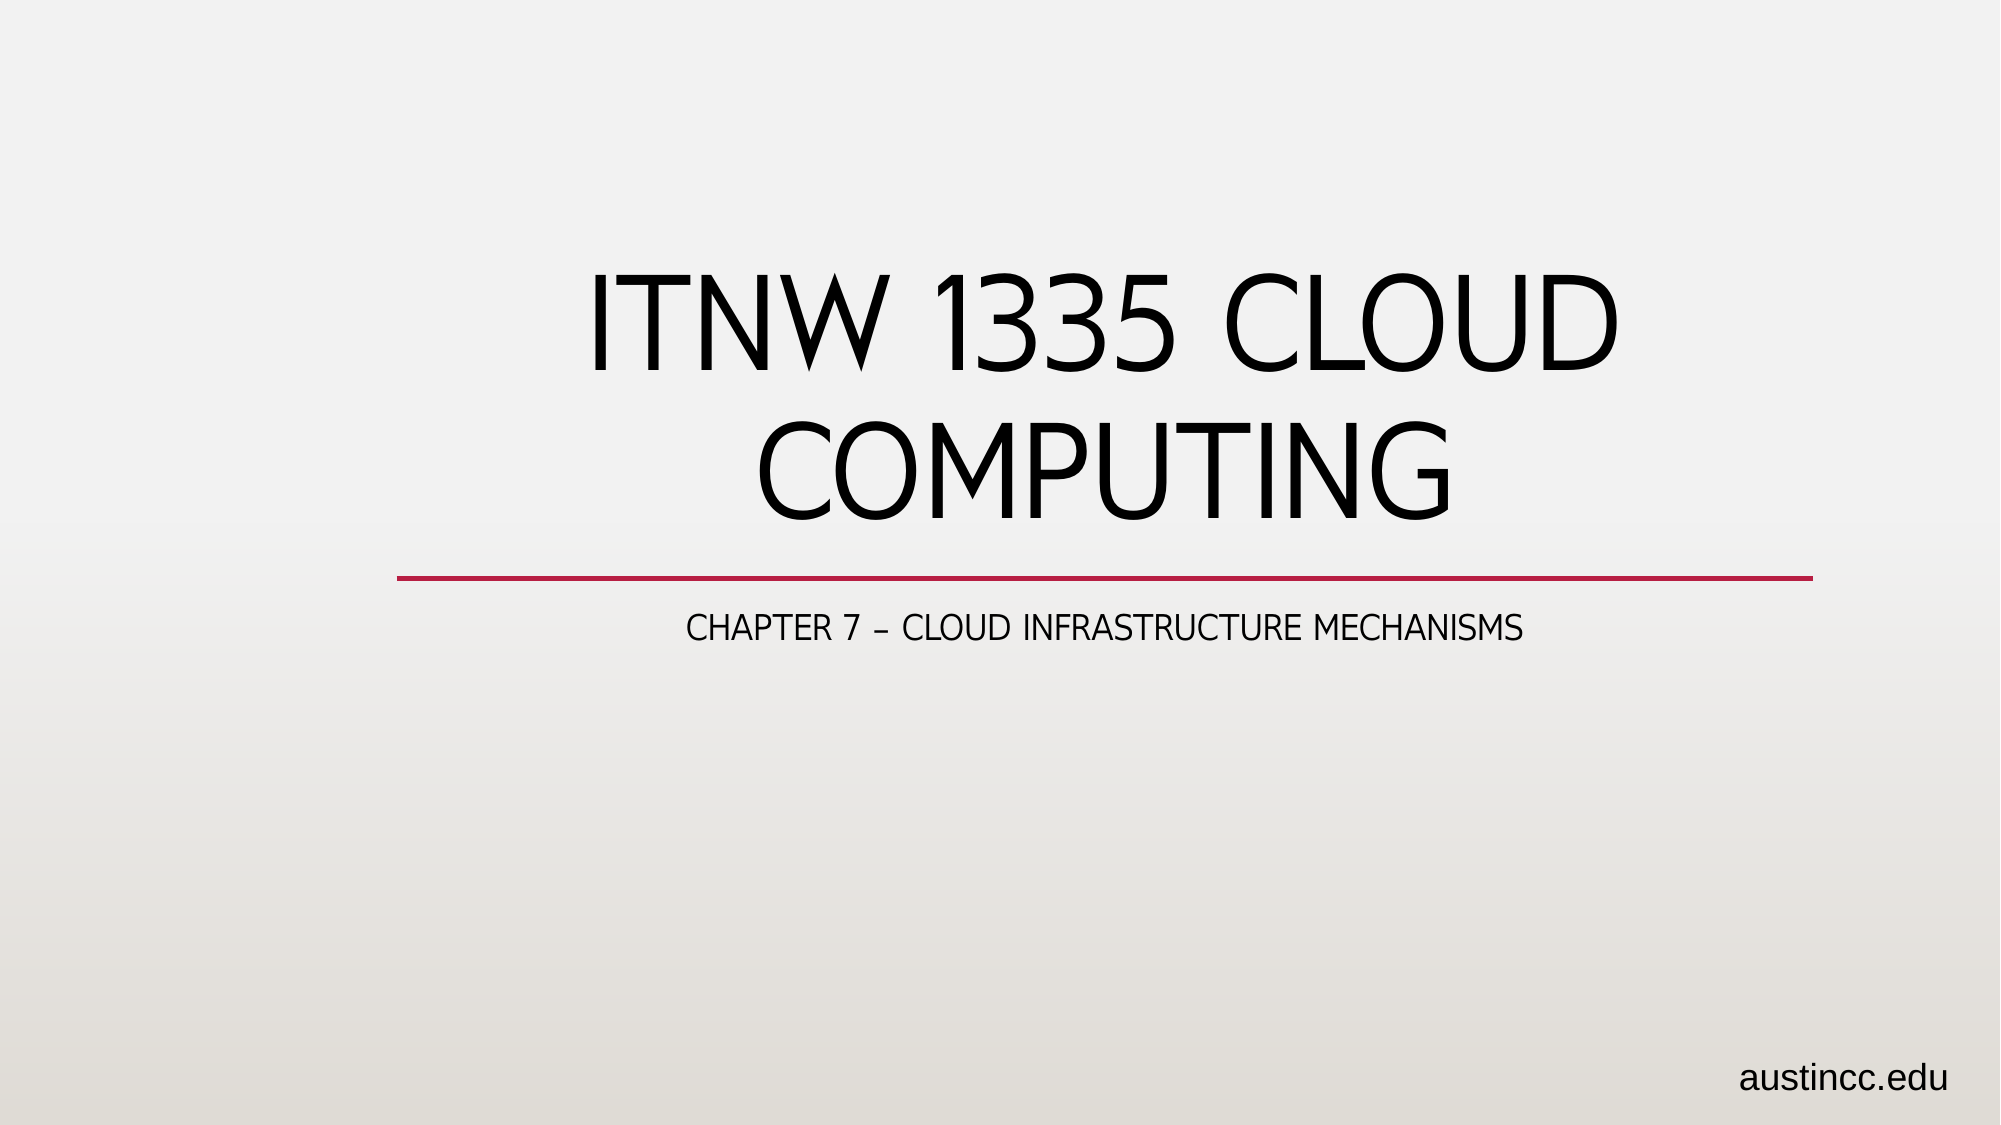

# ITNW 1335 Cloud Computing
Chapter 7 – Cloud Infrastructure Mechanisms